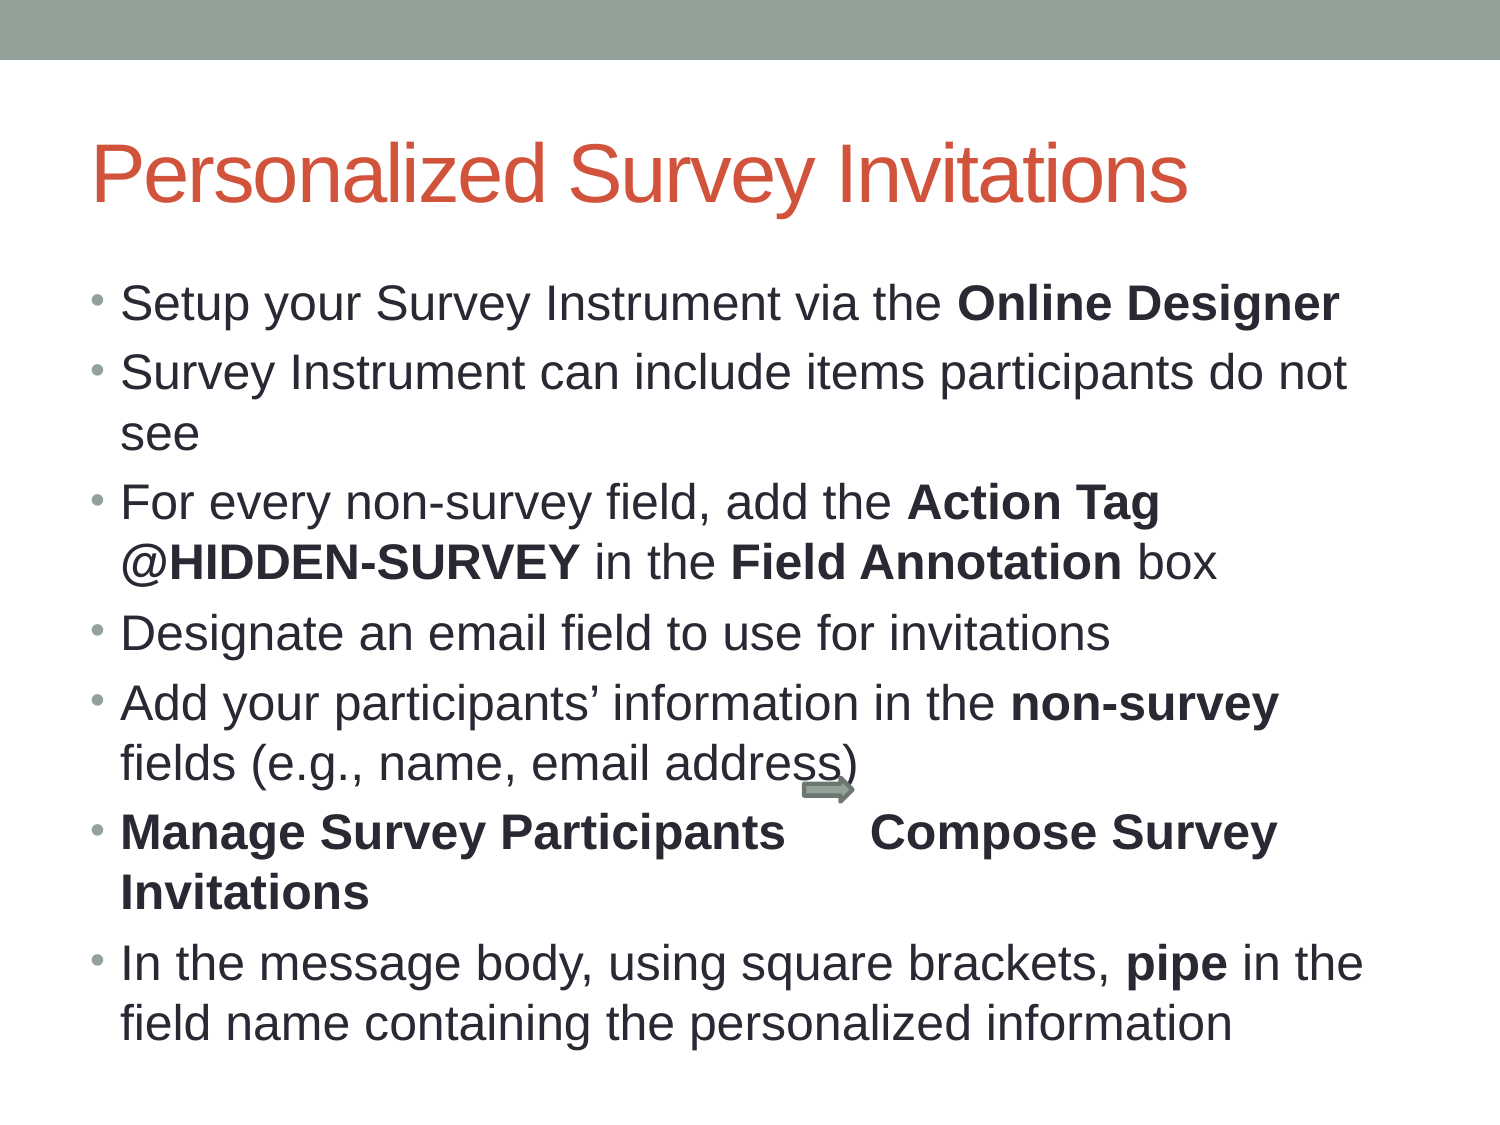

# Personalized Survey Invitations
Setup your Survey Instrument via the Online Designer
Survey Instrument can include items participants do not see
For every non-survey field, add the Action Tag @HIDDEN-SURVEY in the Field Annotation box
Designate an email field to use for invitations
Add your participants’ information in the non-survey fields (e.g., name, email address)
Manage Survey Participants      Compose Survey Invitations
In the message body, using square brackets, pipe in the field name containing the personalized information